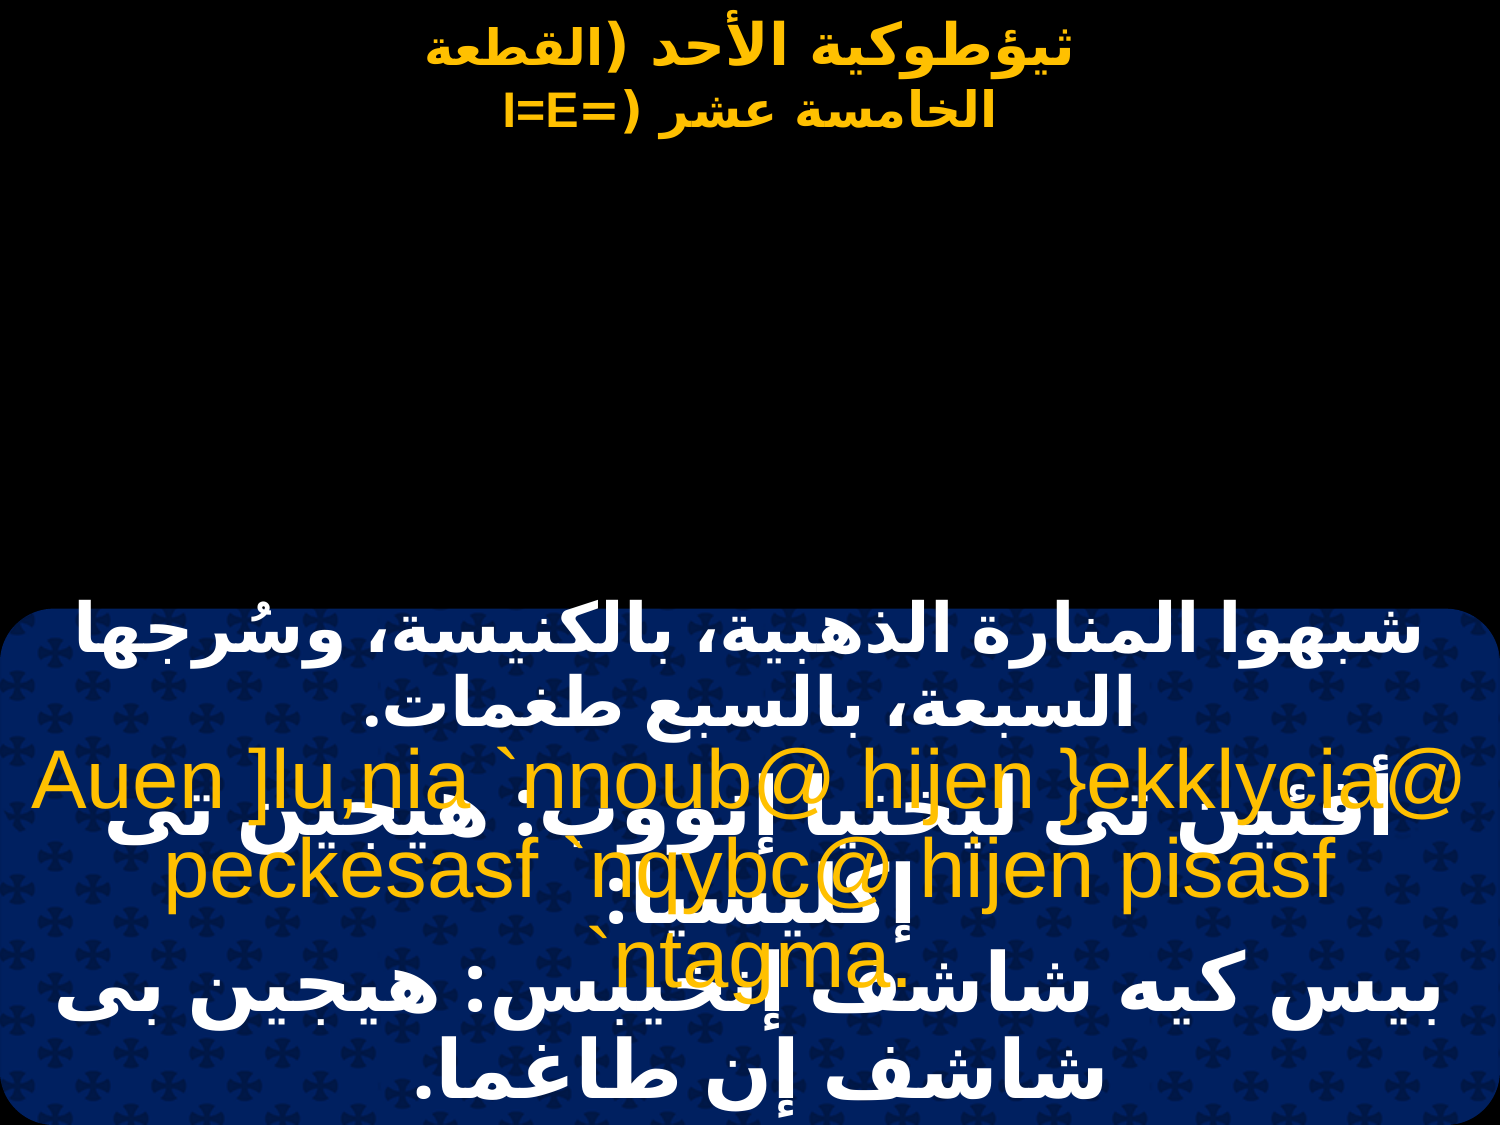

شبهوا المنارة الذهبية، بالكنيسة، وسُرجها السبعة، بالسبع طغمات.
Auen ]lu,nia `nnoub@ hijen }ekklycia@ peckesasf `nqybc@ hijen pisasf `ntagma.
أفئين تى ليخنيا إنووب: هيجين تى إكليسيا:
بيس كيه شاشف إنخيبس: هيجين بى شاشف إن طاغما.